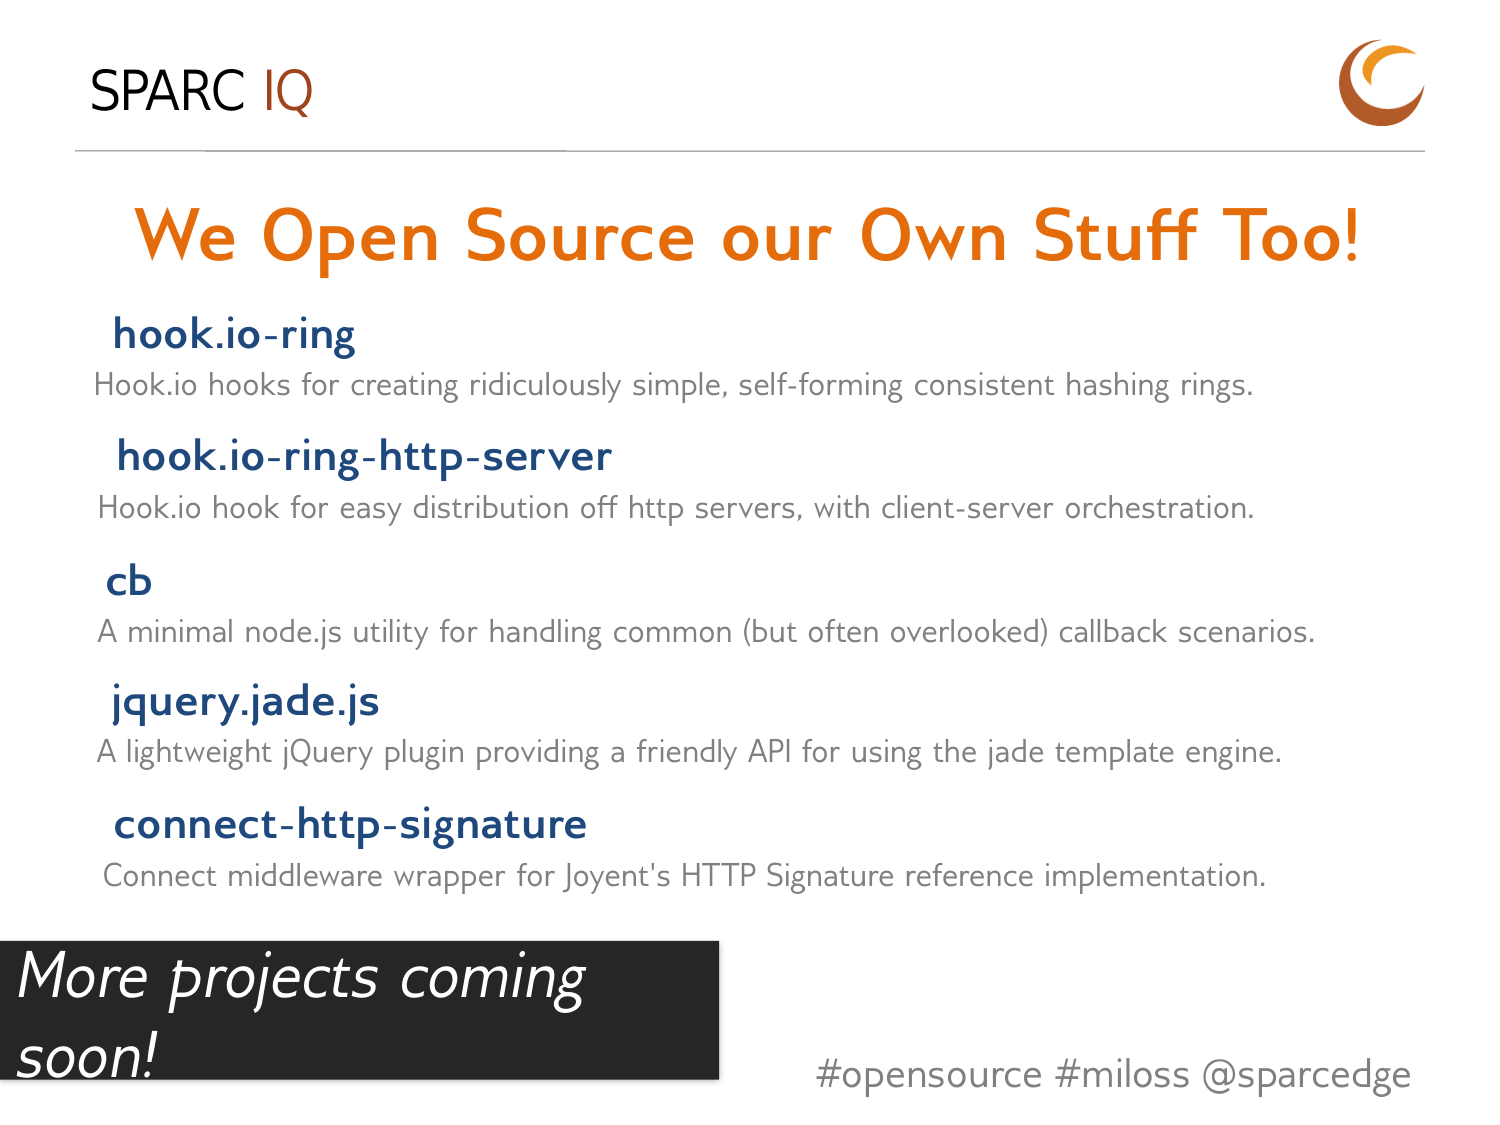

# SPARC IQ
We Open Source our Own Stuff Too!
hook.io-ring
Hook.io hooks for creating ridiculously simple, self-forming consistent hashing rings.
hook.io-ring-http-server
Hook.io hook for easy distribution off http servers, with client-server orchestration.
cb
A minimal node.js utility for handling common (but often overlooked) callback scenarios.
jquery.jade.js
A lightweight jQuery plugin providing a friendly API for using the jade template engine.
connect-http-signature
Connect middleware wrapper for Joyent's HTTP Signature reference implementation.
More projects coming soon!